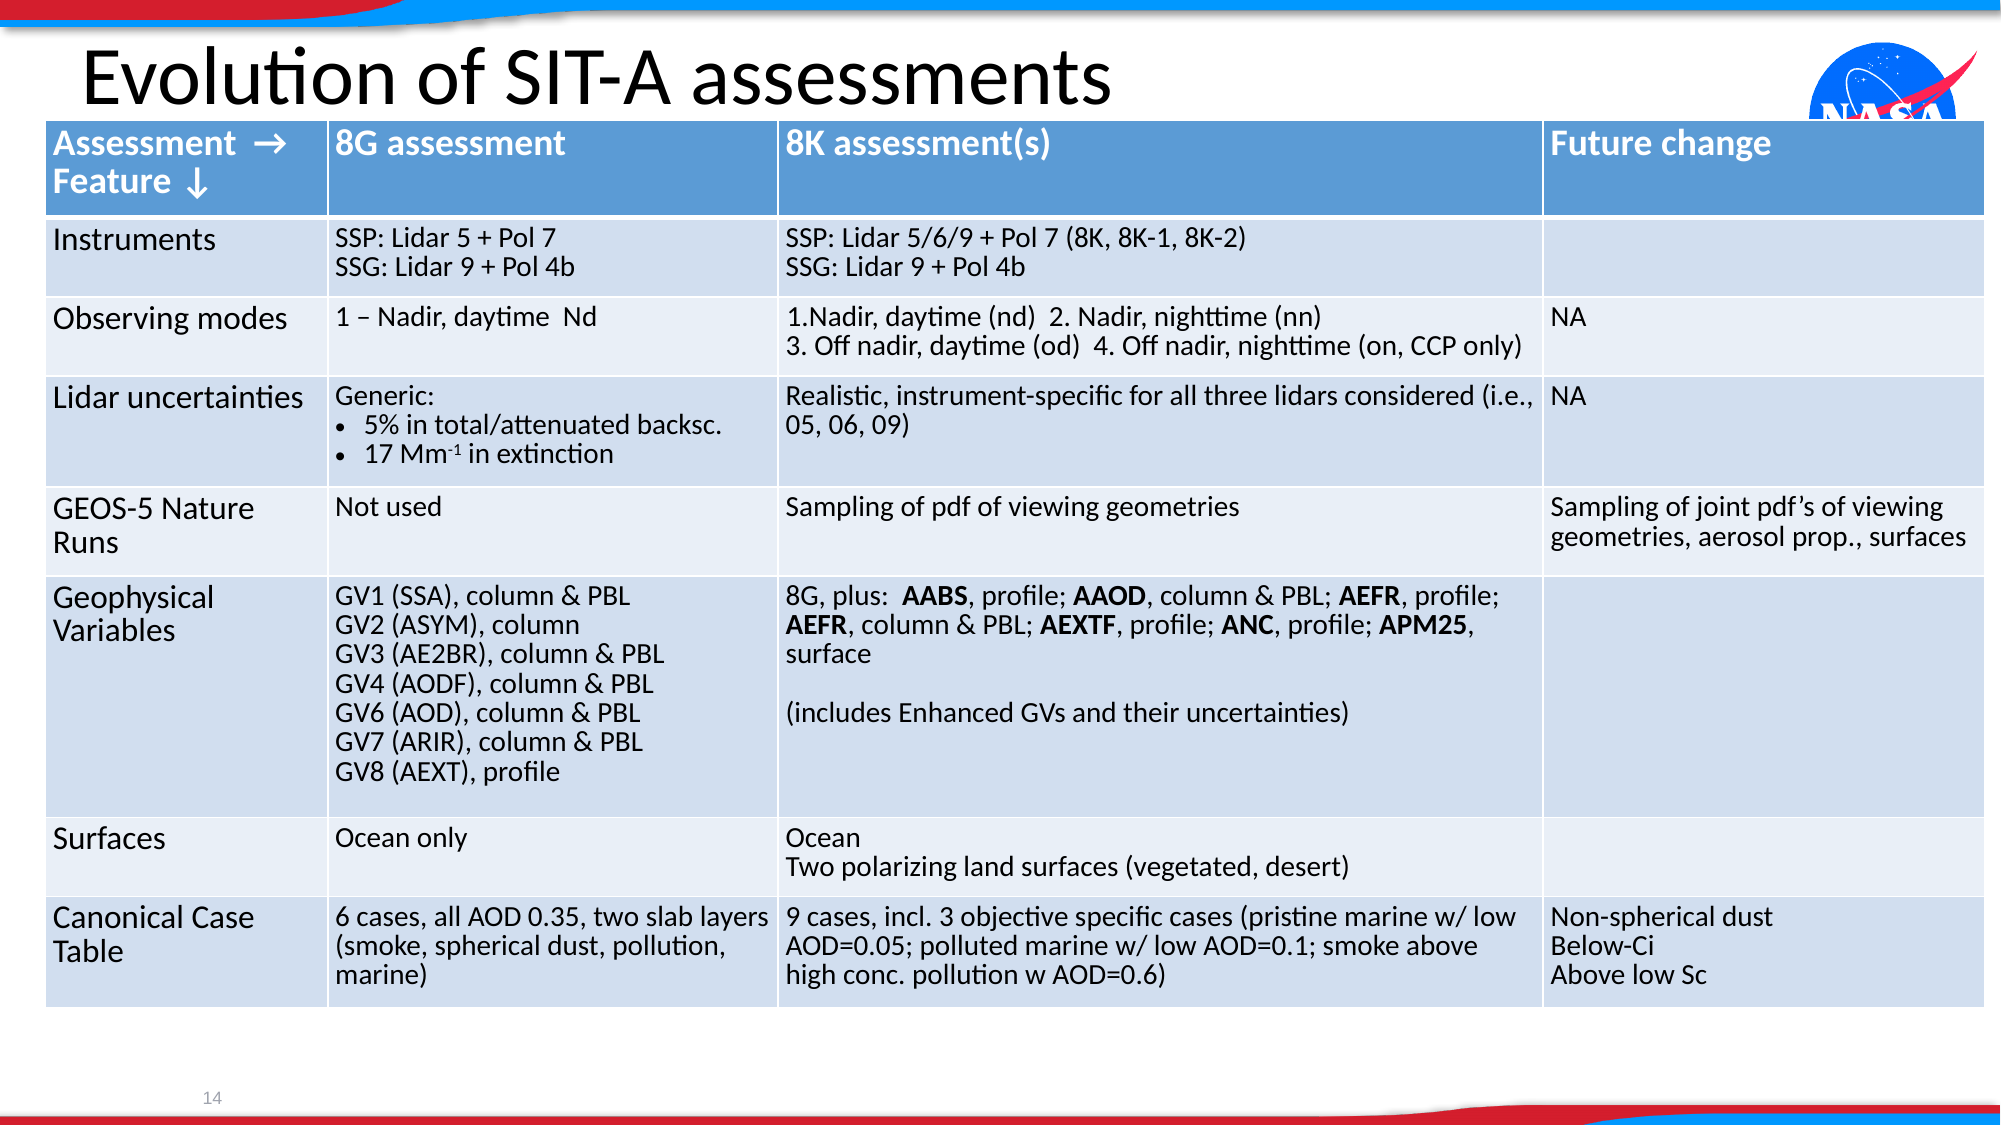

# Evolution of SIT-A assessments
| Assessment → Feature ↓ | 8G assessment | 8K assessment(s) | Future change |
| --- | --- | --- | --- |
| Instruments | SSP: Lidar 5 + Pol 7 SSG: Lidar 9 + Pol 4b | SSP: Lidar 5/6/9 + Pol 7 (8K, 8K-1, 8K-2) SSG: Lidar 9 + Pol 4b |  |
| Observing modes | 1 – Nadir, daytime Nd | Nadir, daytime (nd) 2. Nadir, nighttime (nn) 3. Off nadir, daytime (od) 4. Off nadir, nighttime (on, CCP only) | NA |
| Lidar uncertainties | Generic: 5% in total/attenuated backsc. 17 Mm-1 in extinction | Realistic, instrument-specific for all three lidars considered (i.e., 05, 06, 09) | NA |
| GEOS-5 Nature Runs | Not used | Sampling of pdf of viewing geometries | Sampling of joint pdf’s of viewing geometries, aerosol prop., surfaces |
| Geophysical Variables | GV1 (SSA), column & PBL GV2 (ASYM), column GV3 (AE2BR), column & PBL GV4 (AODF), column & PBL GV6 (AOD), column & PBL GV7 (ARIR), column & PBL GV8 (AEXT), profile | 8G, plus: AABS, profile; AAOD, column & PBL; AEFR, profile; AEFR, column & PBL; AEXTF, profile; ANC, profile; APM25, surface (includes Enhanced GVs and their uncertainties) |  |
| Surfaces | Ocean only | Ocean Two polarizing land surfaces (vegetated, desert) |  |
| Canonical Case Table | 6 cases, all AOD 0.35, two slab layers (smoke, spherical dust, pollution, marine) | 9 cases, incl. 3 objective specific cases (pristine marine w/ low AOD=0.05; polluted marine w/ low AOD=0.1; smoke above high conc. pollution w AOD=0.6) | Non-spherical dust Below-Ci Above low Sc |
14